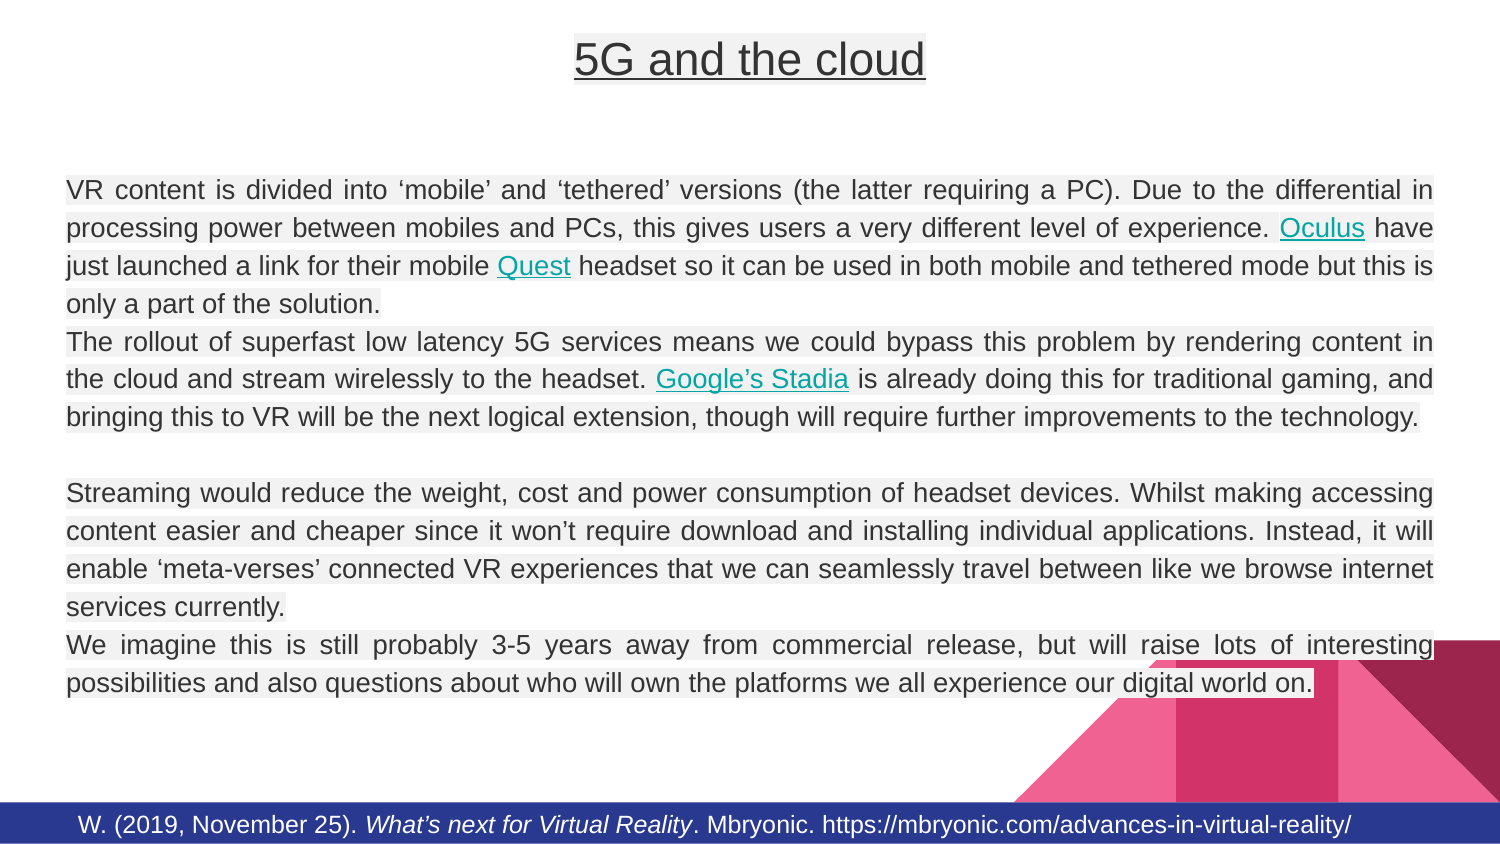

# 5G and the cloud

VR content is divided into ‘mobile’ and ‘tethered’ versions (the latter requiring a PC). Due to the differential in processing power between mobiles and PCs, this gives users a very different level of experience. Oculus have just launched a link for their mobile Quest headset so it can be used in both mobile and tethered mode but this is only a part of the solution.
The rollout of superfast low latency 5G services means we could bypass this problem by rendering content in the cloud and stream wirelessly to the headset. Google’s Stadia is already doing this for traditional gaming, and bringing this to VR will be the next logical extension, though will require further improvements to the technology.

Streaming would reduce the weight, cost and power consumption of headset devices. Whilst making accessing content easier and cheaper since it won’t require download and installing individual applications. Instead, it will enable ‘meta-verses’ connected VR experiences that we can seamlessly travel between like we browse internet services currently.
We imagine this is still probably 3-5 years away from commercial release, but will raise lots of interesting possibilities and also questions about who will own the platforms we all experience our digital world on.

W. (2019, November 25). What’s next for Virtual Reality. Mbryonic. https://mbryonic.com/advances-in-virtual-reality/